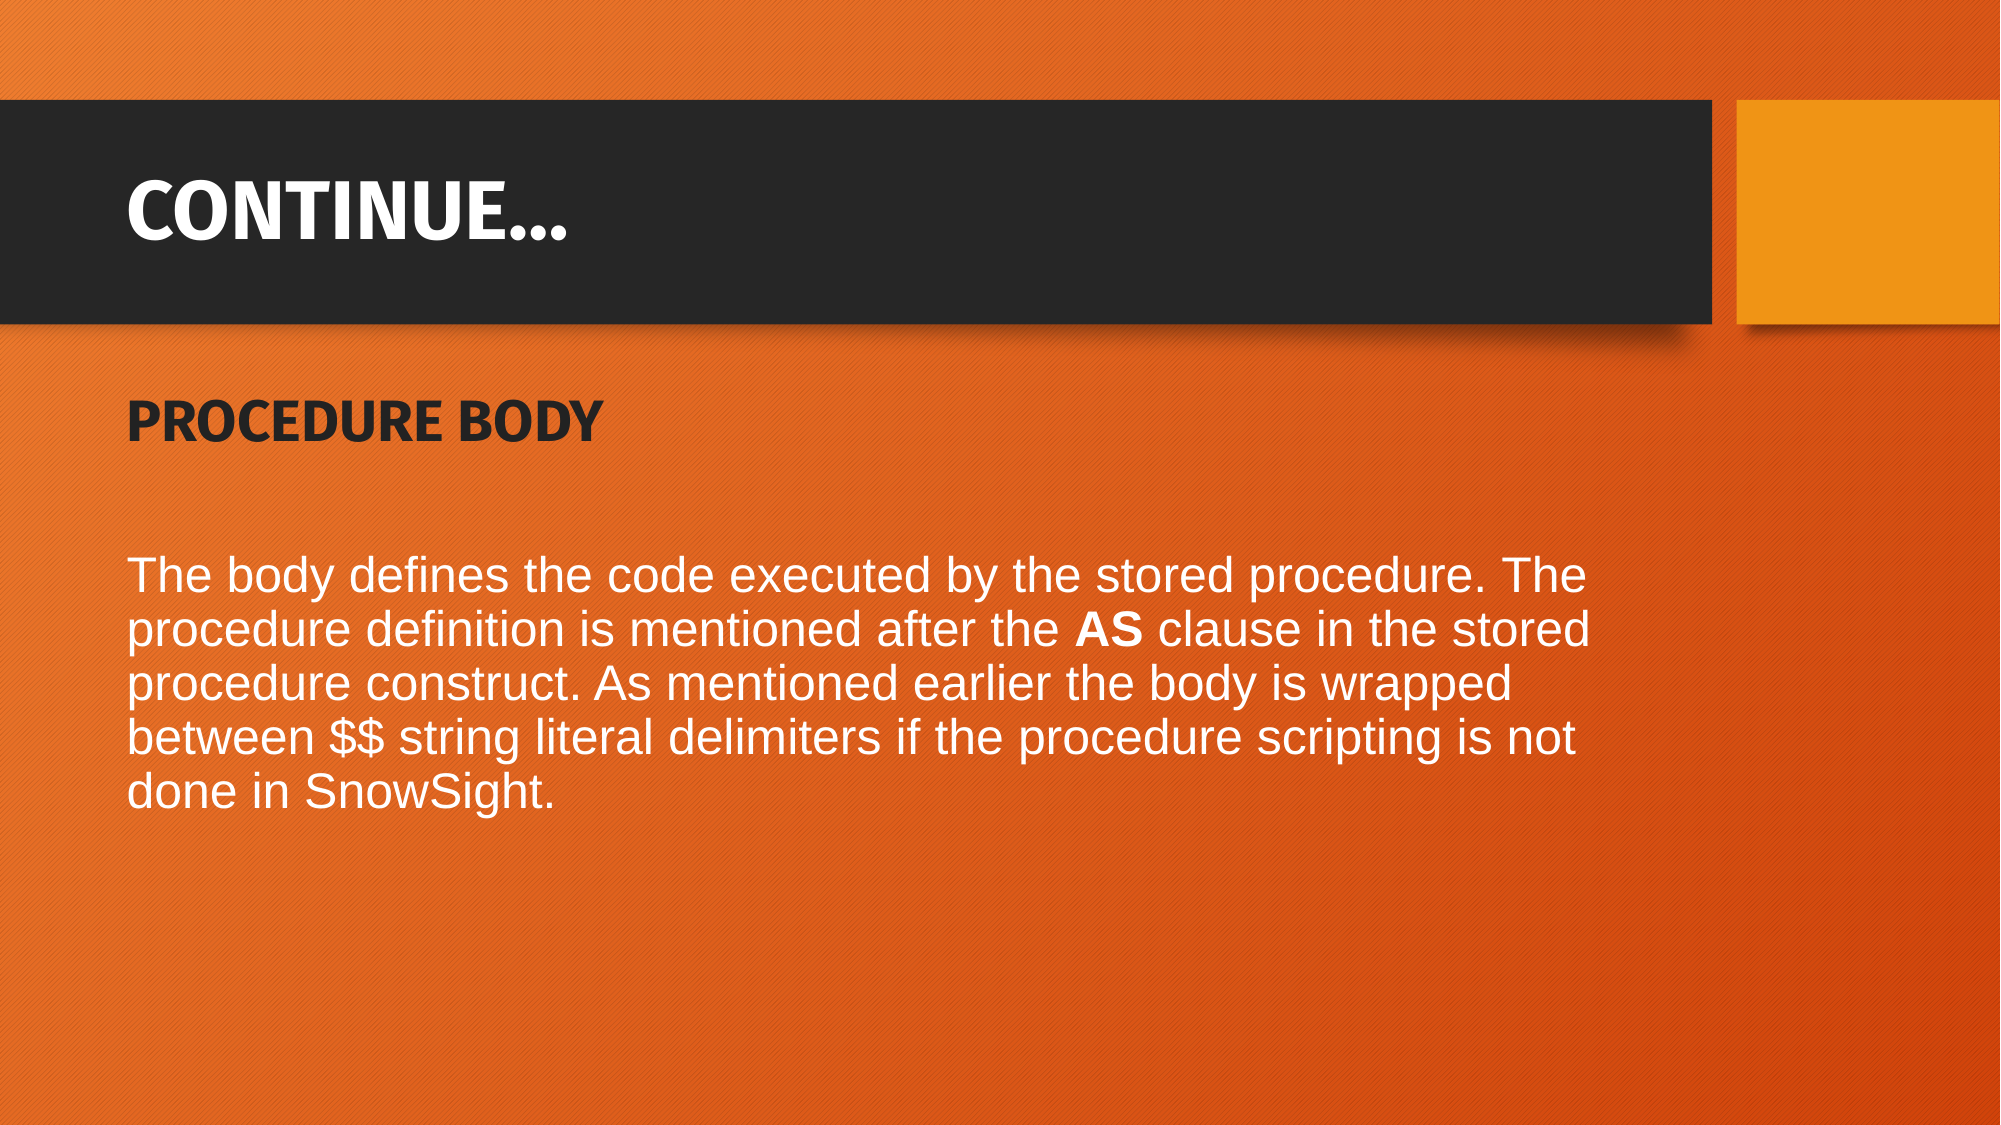

# CONTINUE…
PROCEDURE BODY

The body defines the code executed by the stored procedure. The procedure definition is mentioned after the AS clause in the stored procedure construct. As mentioned earlier the body is wrapped between $$ string literal delimiters if the procedure scripting is not done in SnowSight.